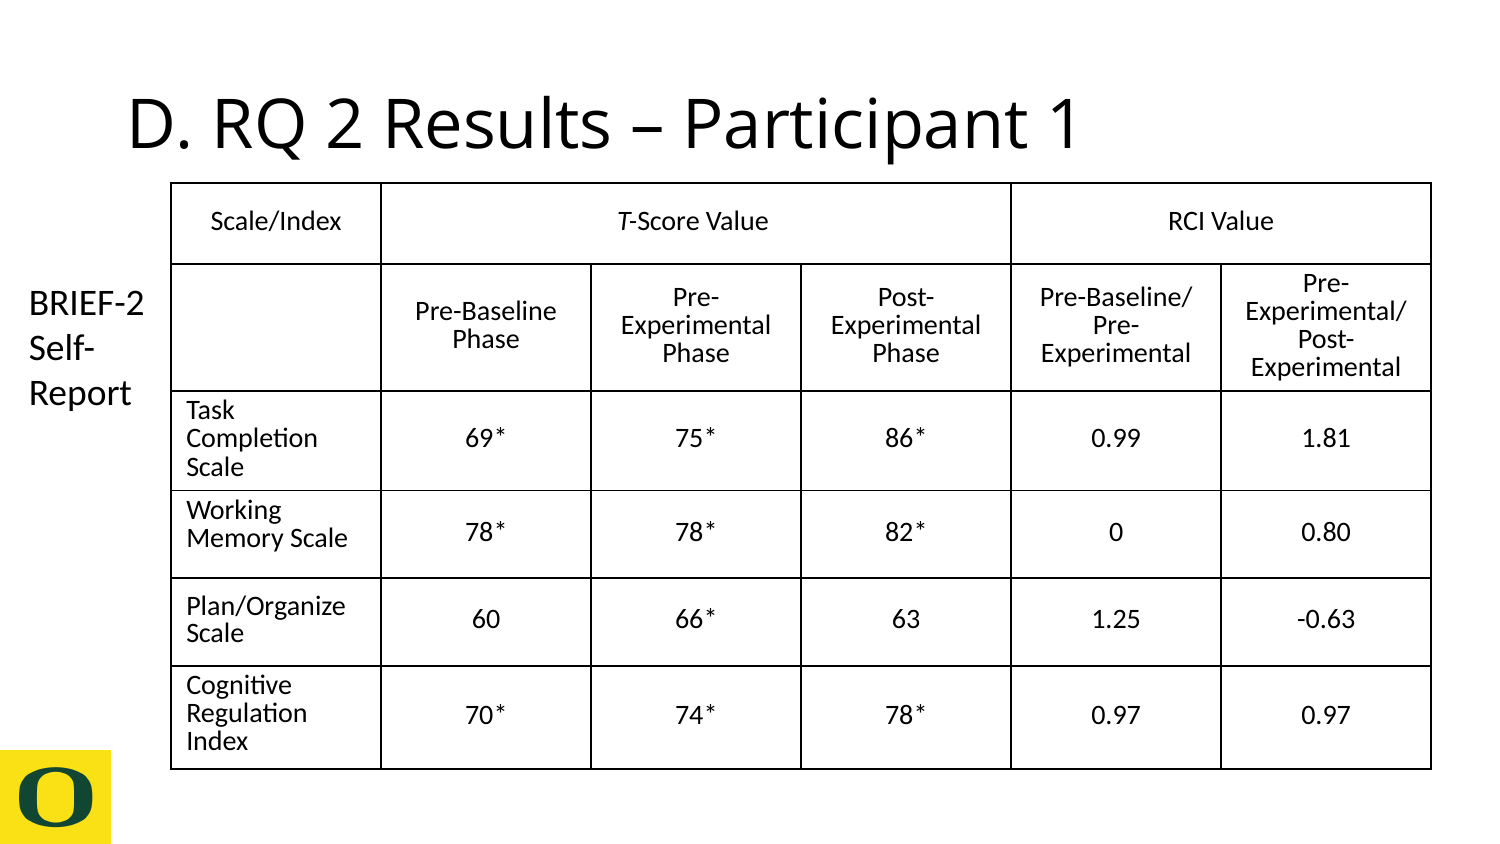

# D. RQ 2 Results – Participant 1
| Scale/Index | T-Score Value |  |  | RCI Value |  |
| --- | --- | --- | --- | --- | --- |
|  | Pre-Baseline Phase | Pre-Experimental Phase | Post-Experimental Phase | Pre-Baseline/ Pre-Experimental | Pre-Experimental/ Post-Experimental |
| Task Completion Scale | 69\* | 75\* | 86\* | 0.99 | 1.81 |
| Working Memory Scale | 78\* | 78\* | 82\* | 0 | 0.80 |
| Plan/Organize Scale | 60 | 66\* | 63 | 1.25 | -0.63 |
| Cognitive Regulation Index | 70\* | 74\* | 78\* | 0.97 | 0.97 |
BRIEF-2 Self-Report